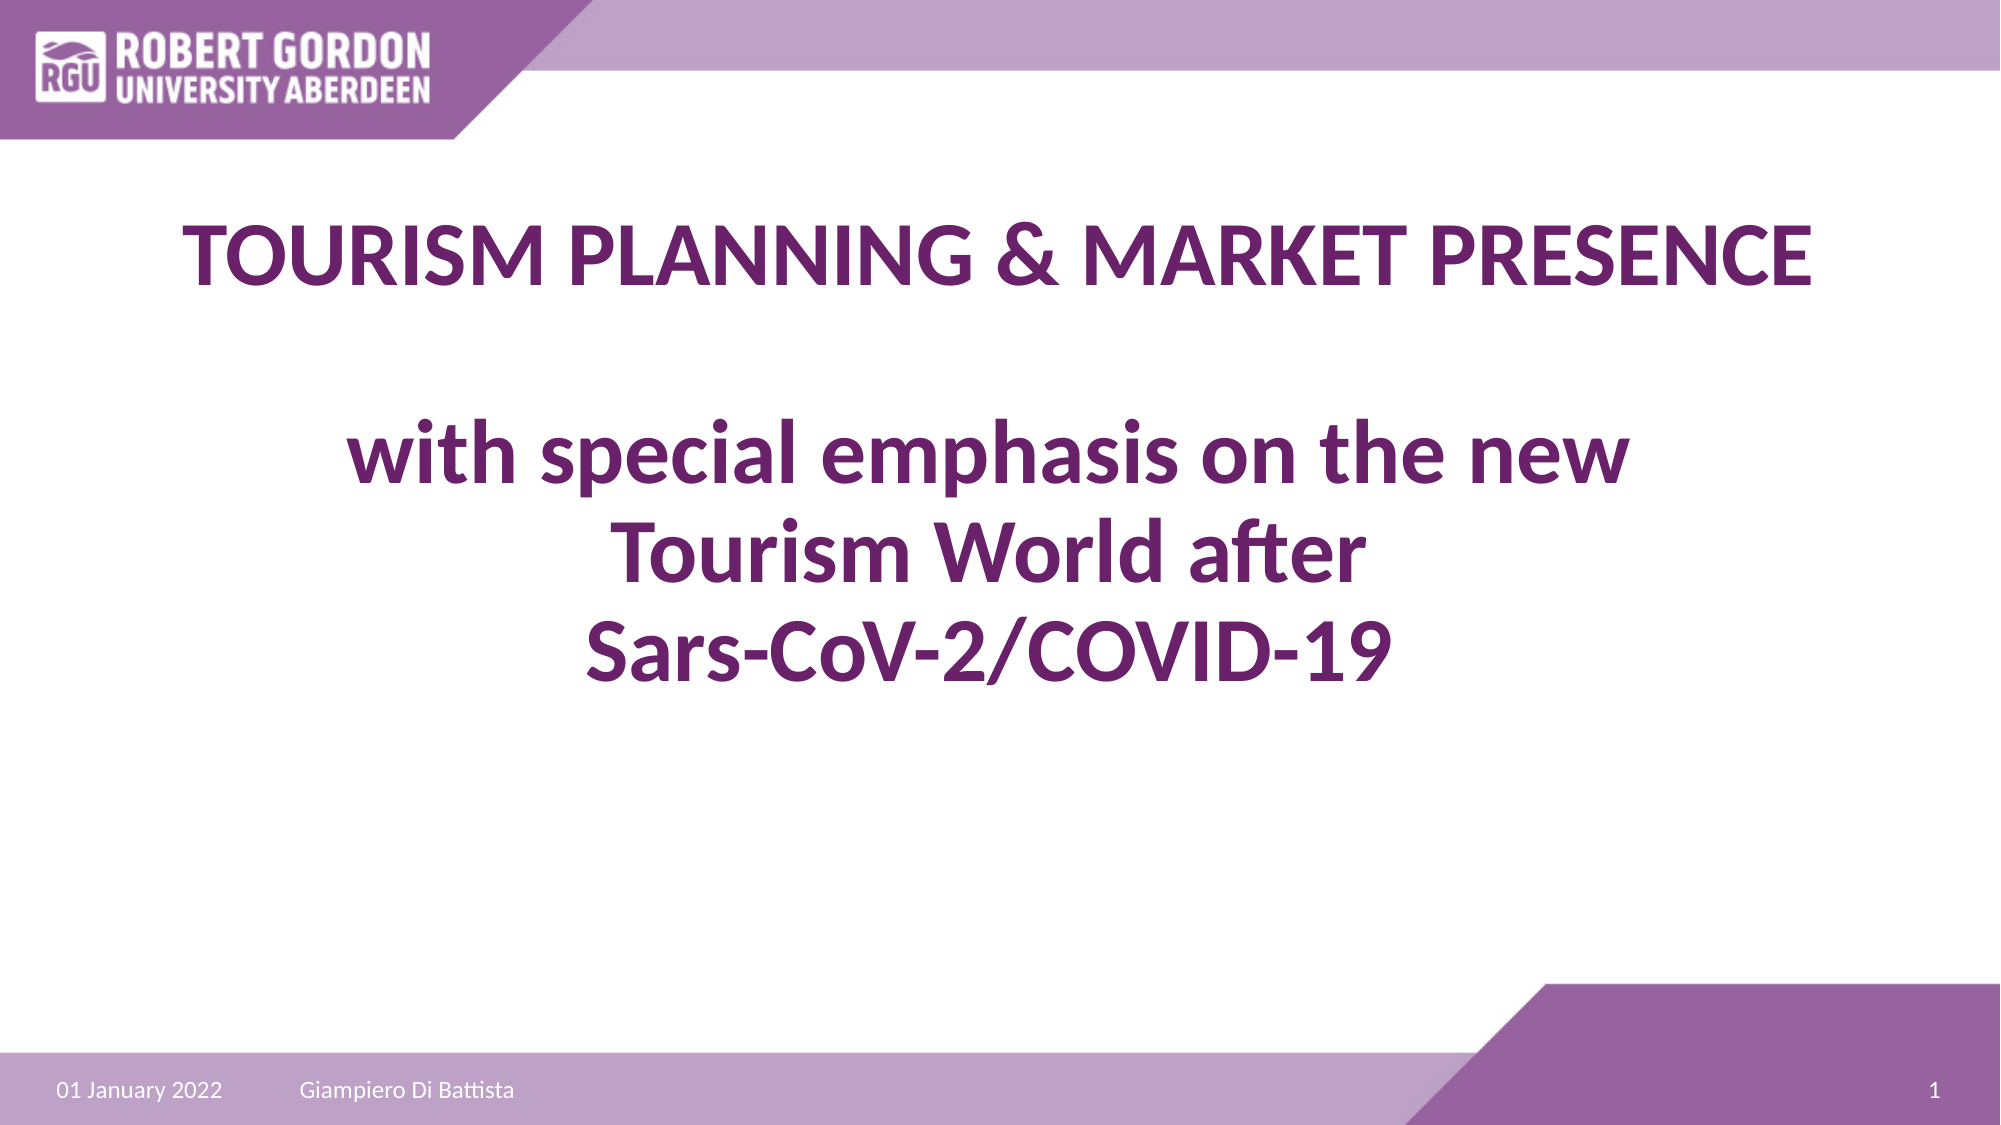

# TOURISM PLANNING & MARKET PRESENCE with special emphasis on the new Tourism World after Sars-CoV-2/COVID-19
1
01 January 2022
Giampiero Di Battista